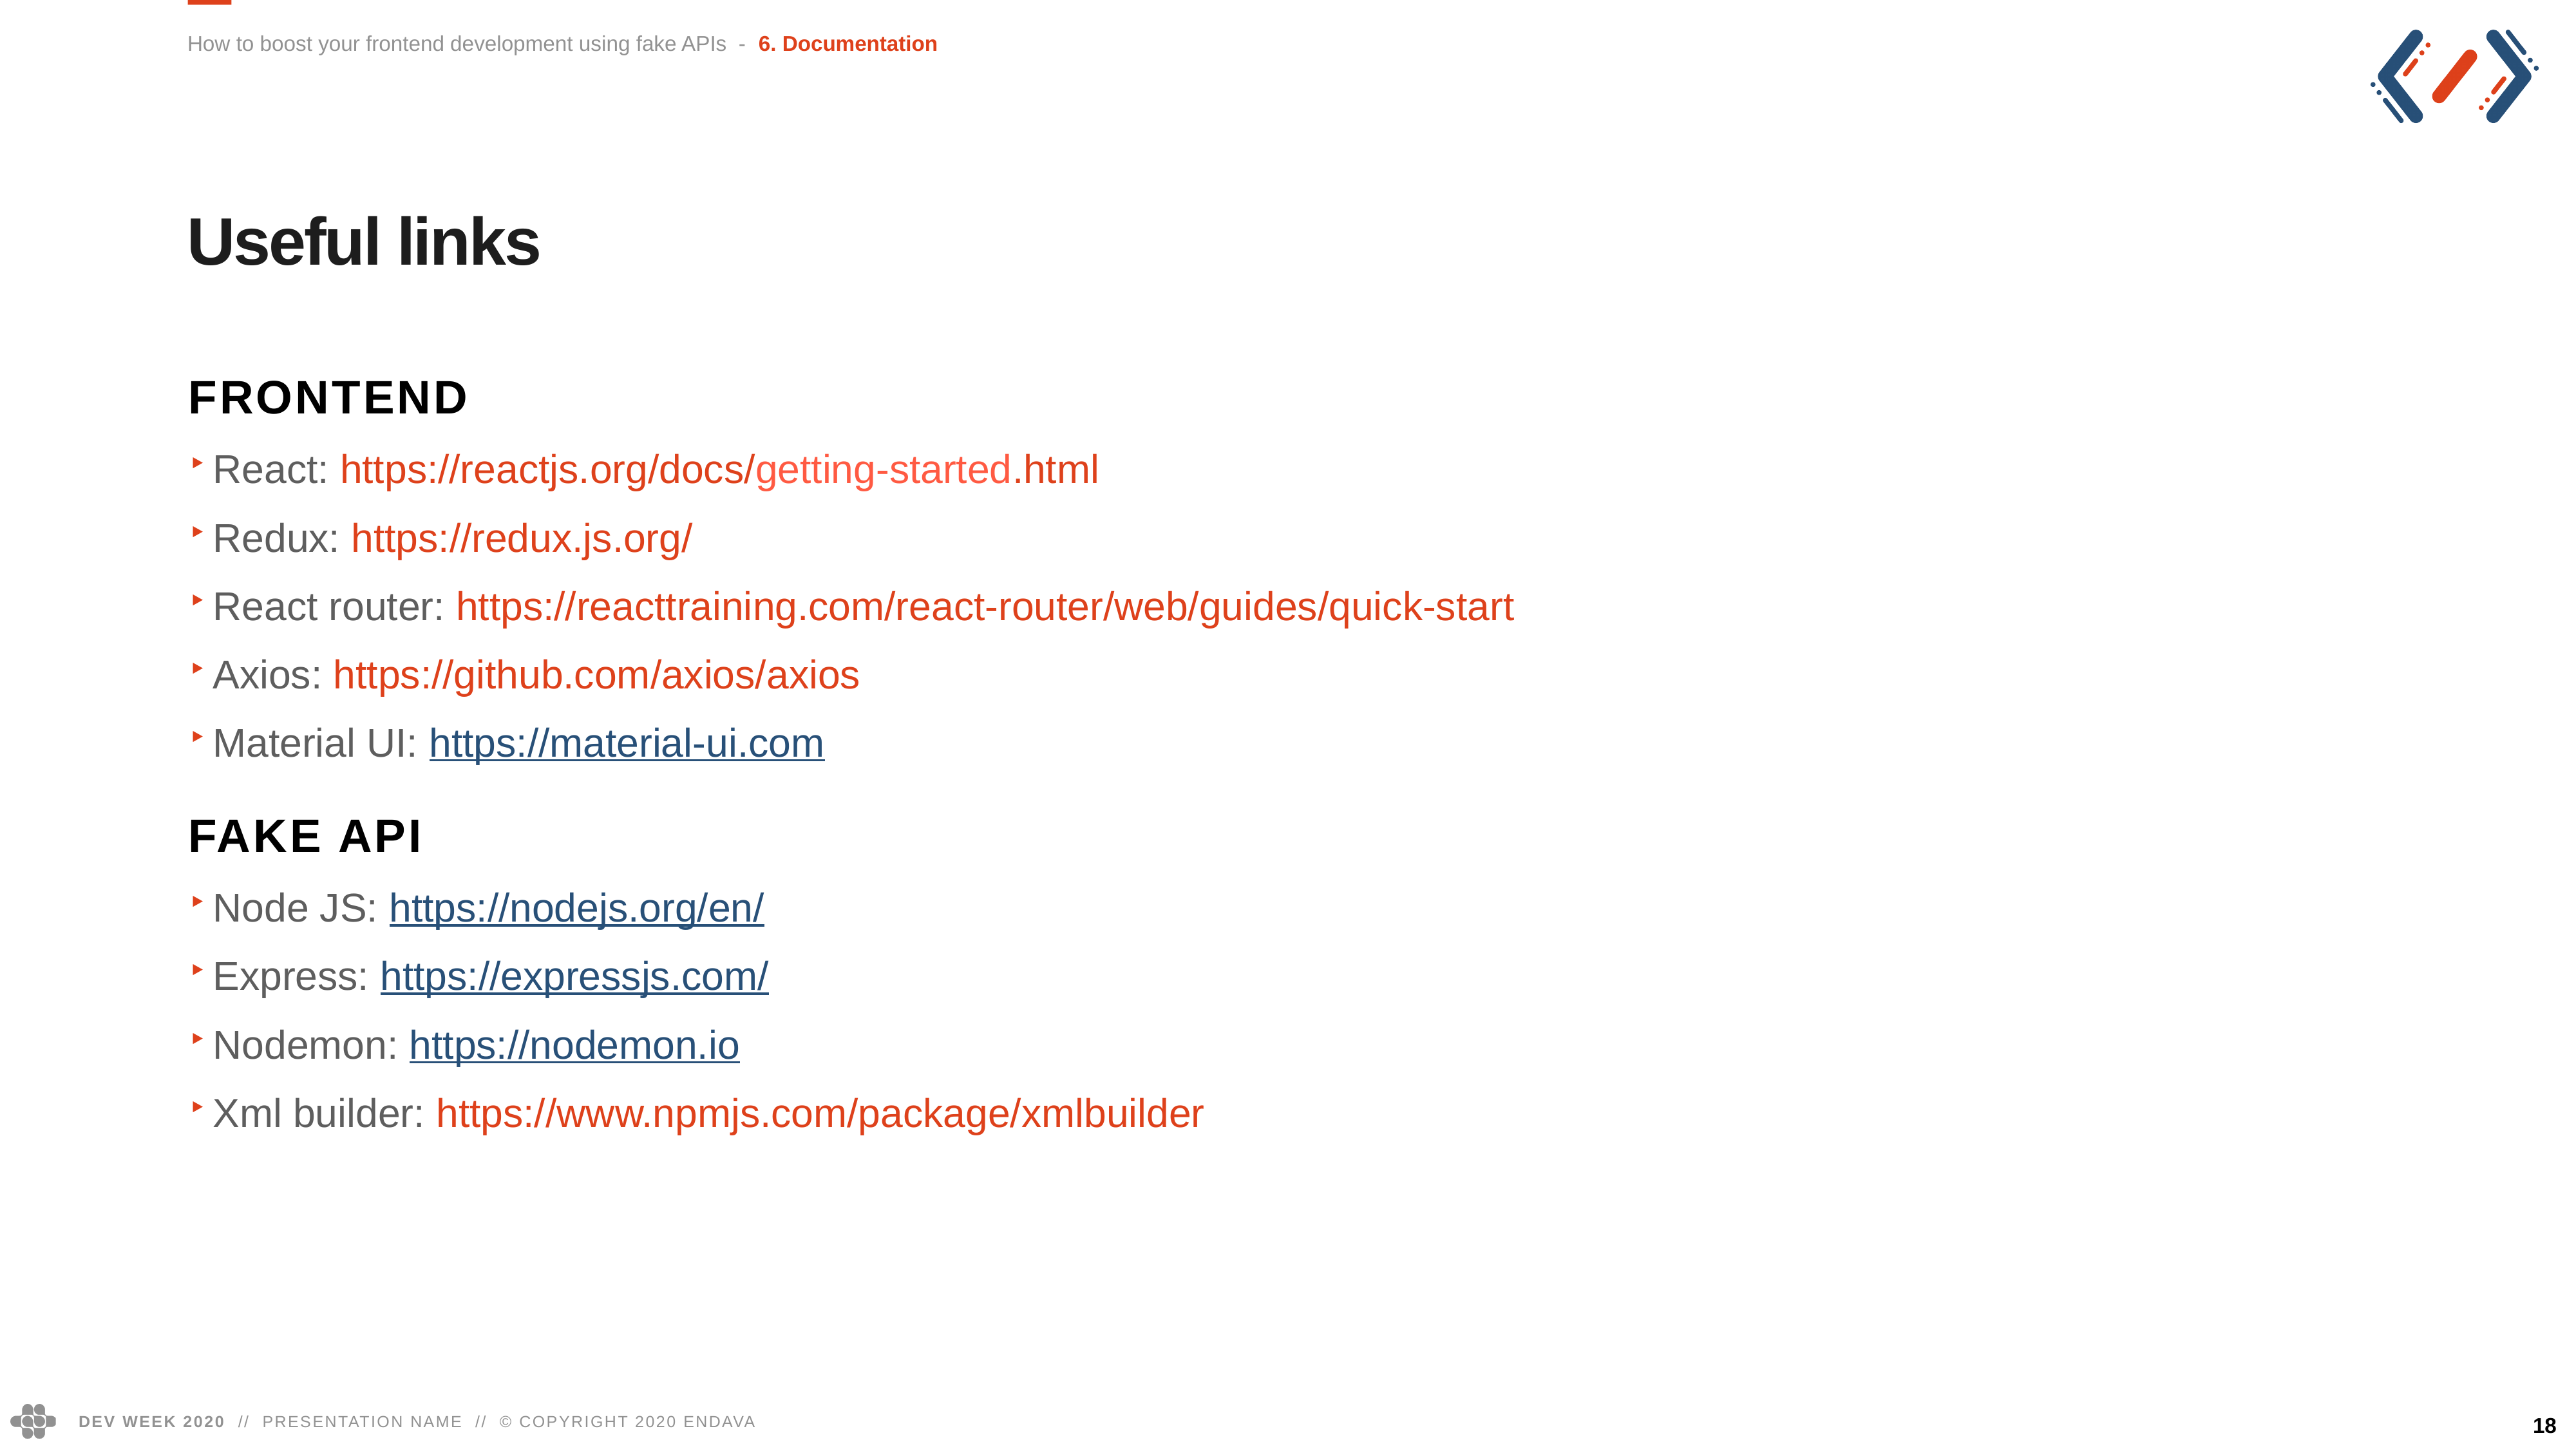

How to boost your frontend development using fake APIs  -  6. Documentation
Useful links
Frontend
React: https://reactjs.org/docs/getting-started.html
Redux: https://redux.js.org/
React router: https://reacttraining.com/react-router/web/guides/quick-start
Axios: https://github.com/axios/axios
Material UI: https://material-ui.com
Fake api
Node JS: https://nodejs.org/en/
Express: https://expressjs.com/
Nodemon: https://nodemon.io
Xml builder: https://www.npmjs.com/package/xmlbuilder
18